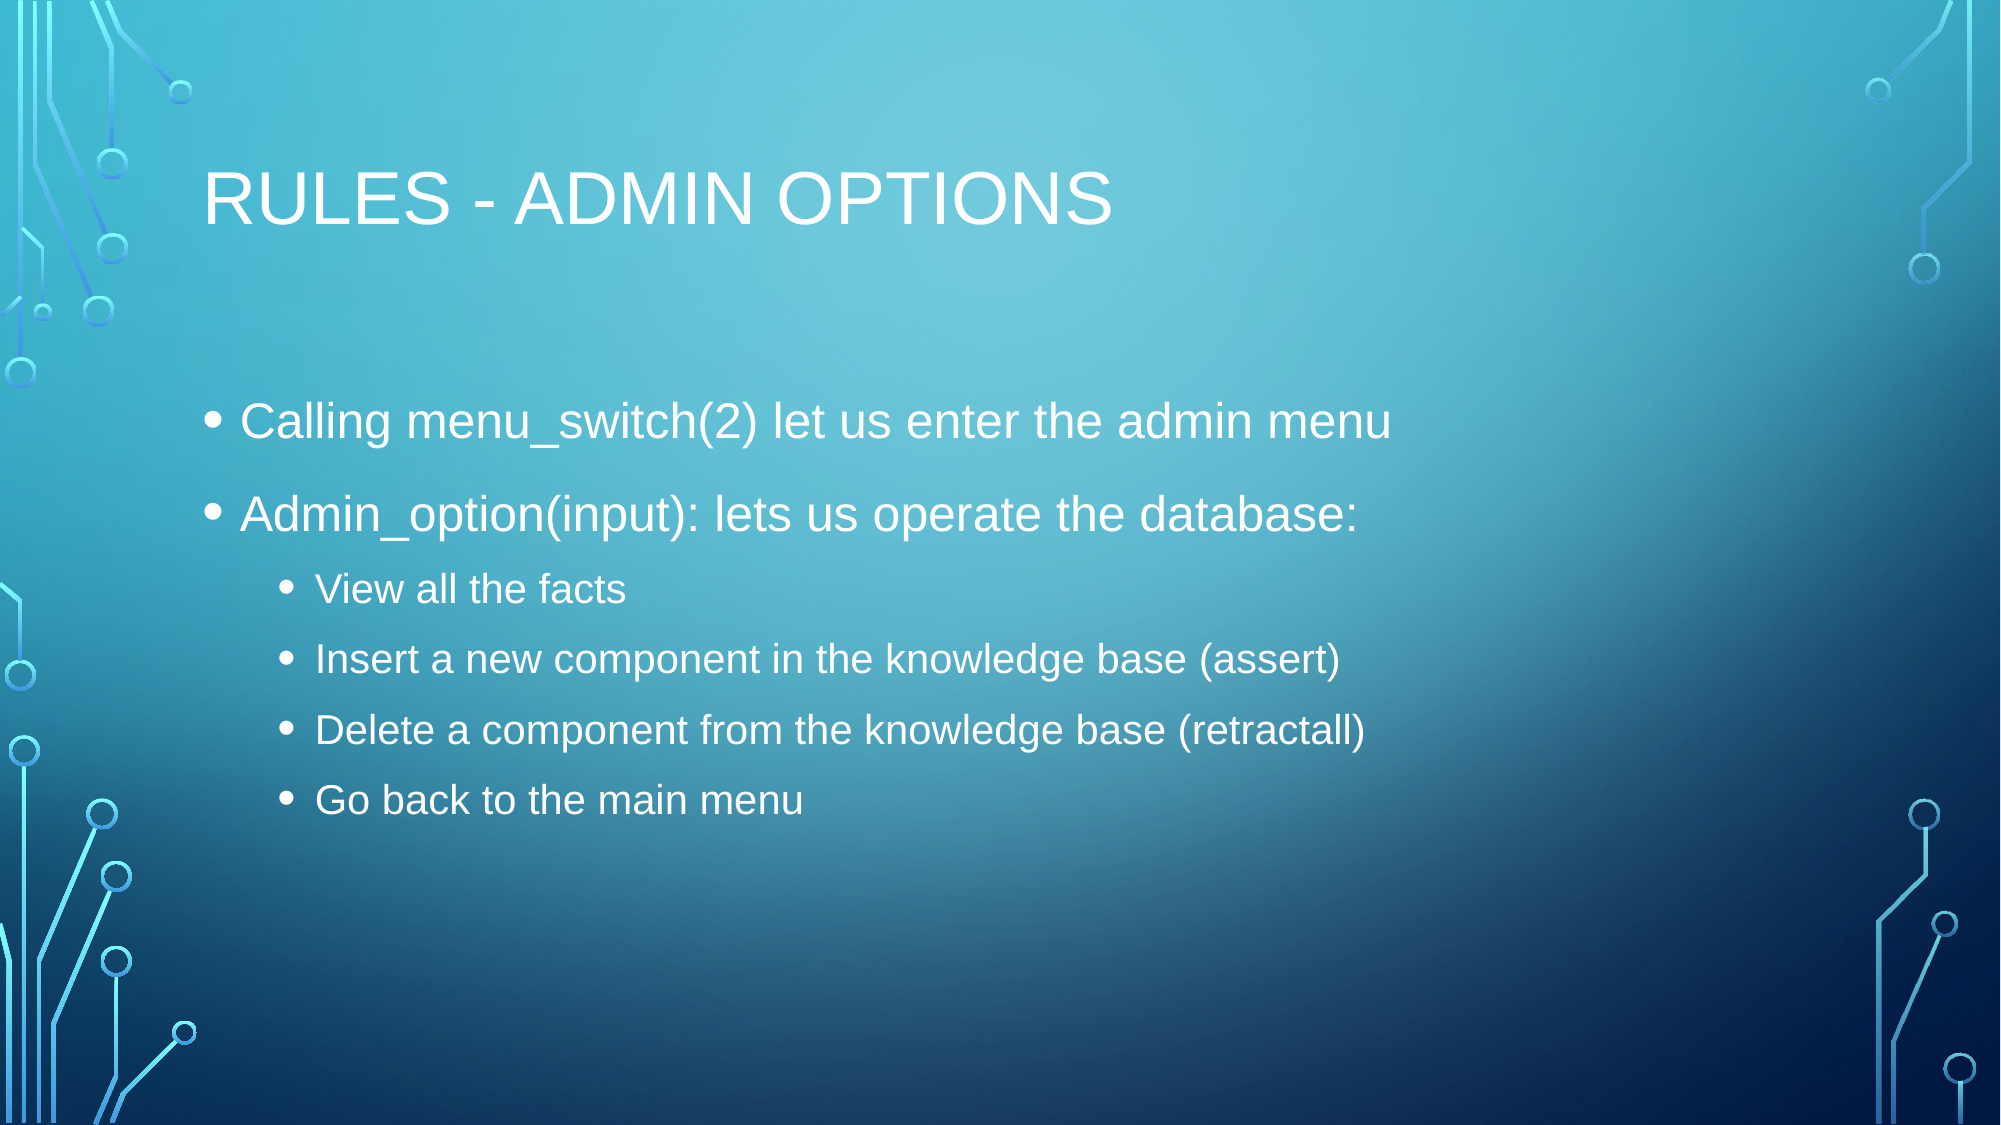

# Rules - Admin options
Calling menu_switch(2) let us enter the admin menu
Admin_option(input): lets us operate the database:
View all the facts
Insert a new component in the knowledge base (assert)
Delete a component from the knowledge base (retractall)
Go back to the main menu